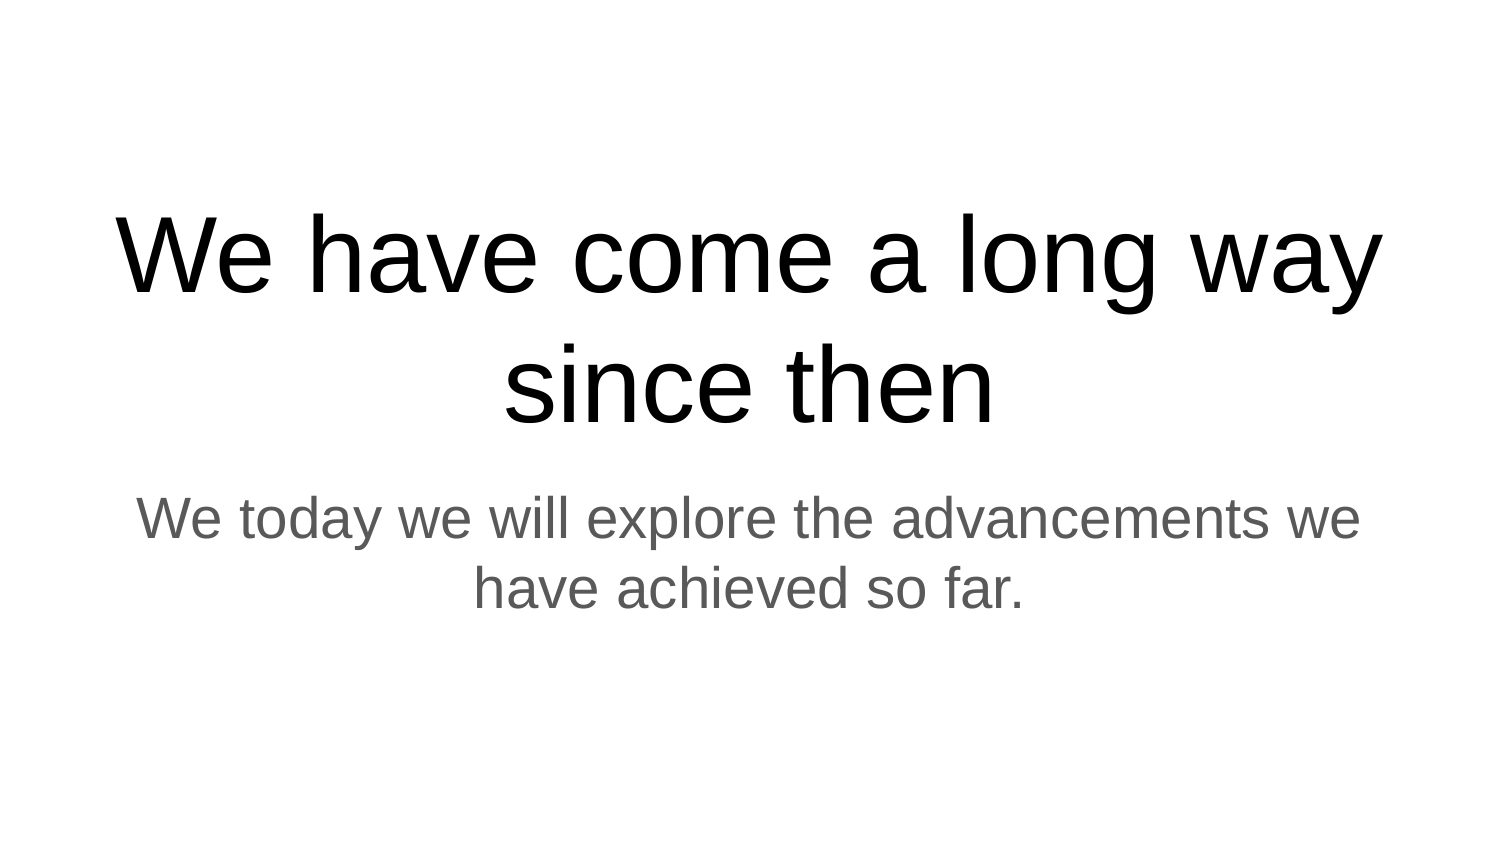

# We have come a long way since then
We today we will explore the advancements we have achieved so far.